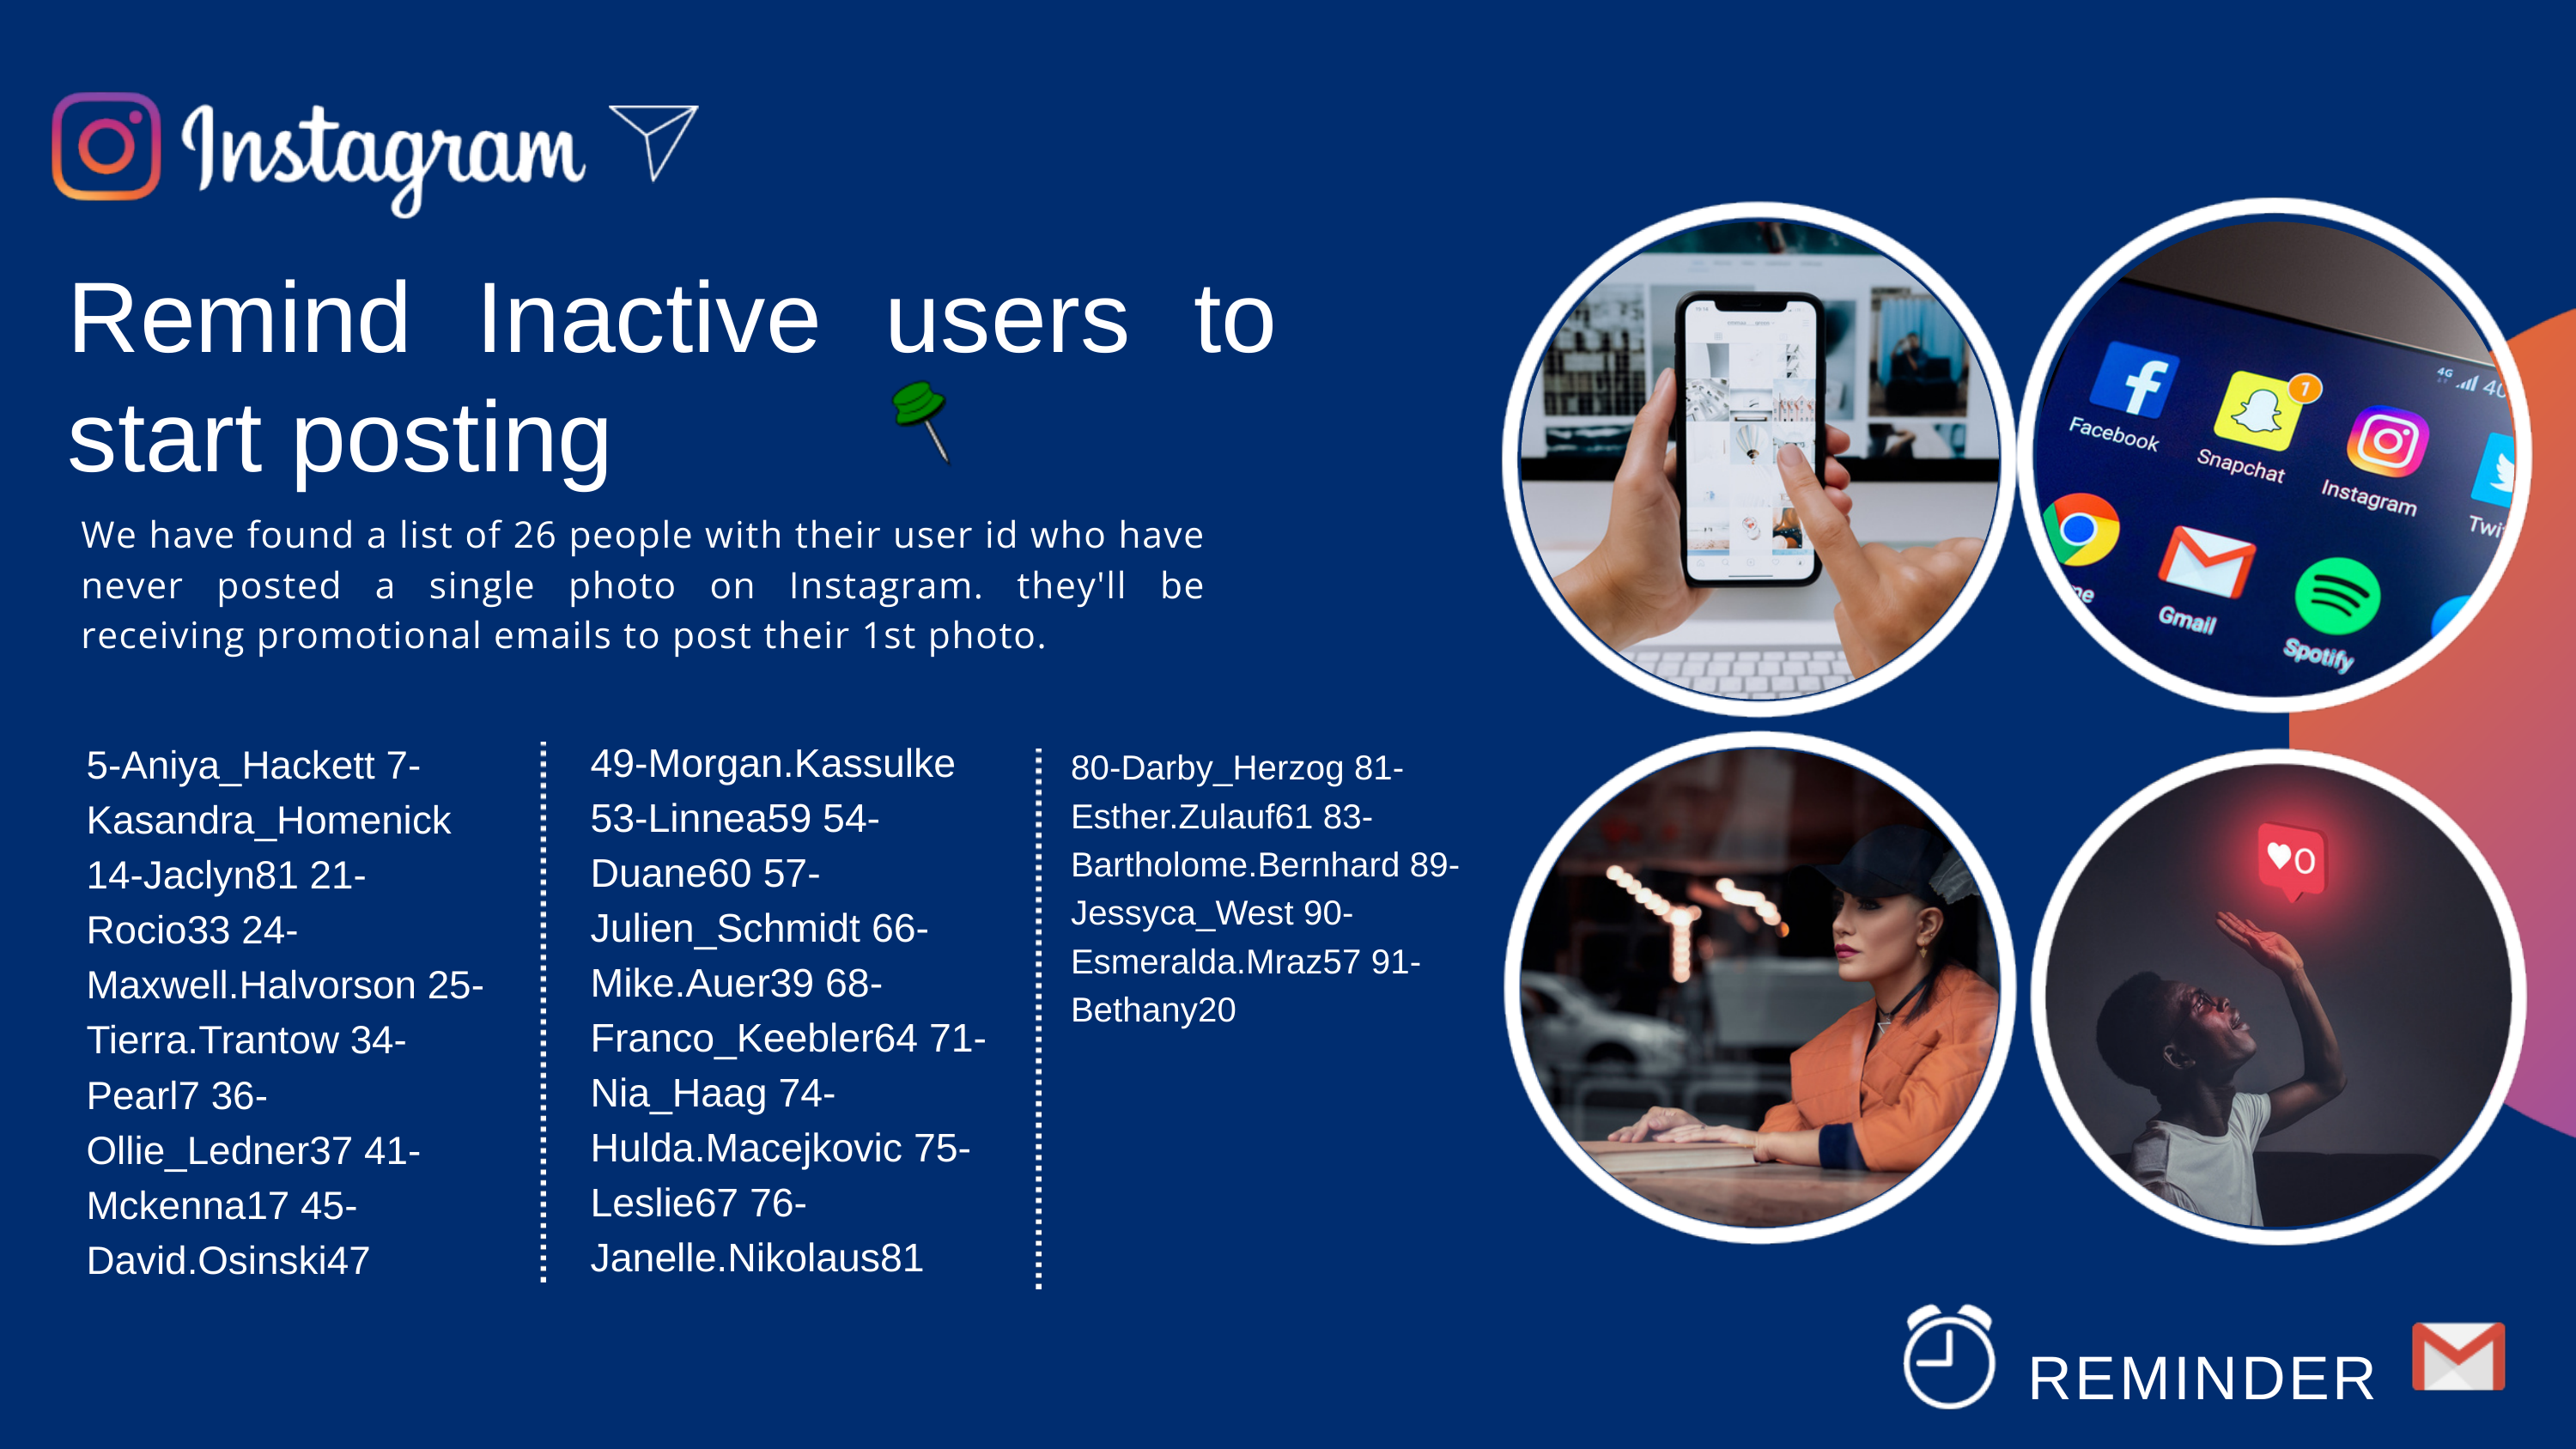

Remind Inactive users to start posting

We have found a list of 26 people with their user id who have never posted a single photo on Instagram. they'll be receiving promotional emails to post their 1st photo.
49-Morgan.Kassulke 53-Linnea59 54-Duane60 57-Julien_Schmidt 66-Mike.Auer39 68-Franco_Keebler64 71-Nia_Haag 74-Hulda.Macejkovic 75-Leslie67 76-Janelle.Nikolaus81
5-Aniya_Hackett 7-Kasandra_Homenick 14-Jaclyn81 21-Rocio33 24-Maxwell.Halvorson 25-Tierra.Trantow 34-Pearl7 36-Ollie_Ledner37 41-Mckenna17 45-David.Osinski47
80-Darby_Herzog 81-Esther.Zulauf61 83-Bartholome.Bernhard 89-Jessyca_West 90-Esmeralda.Mraz57 91-Bethany20

REMINDER